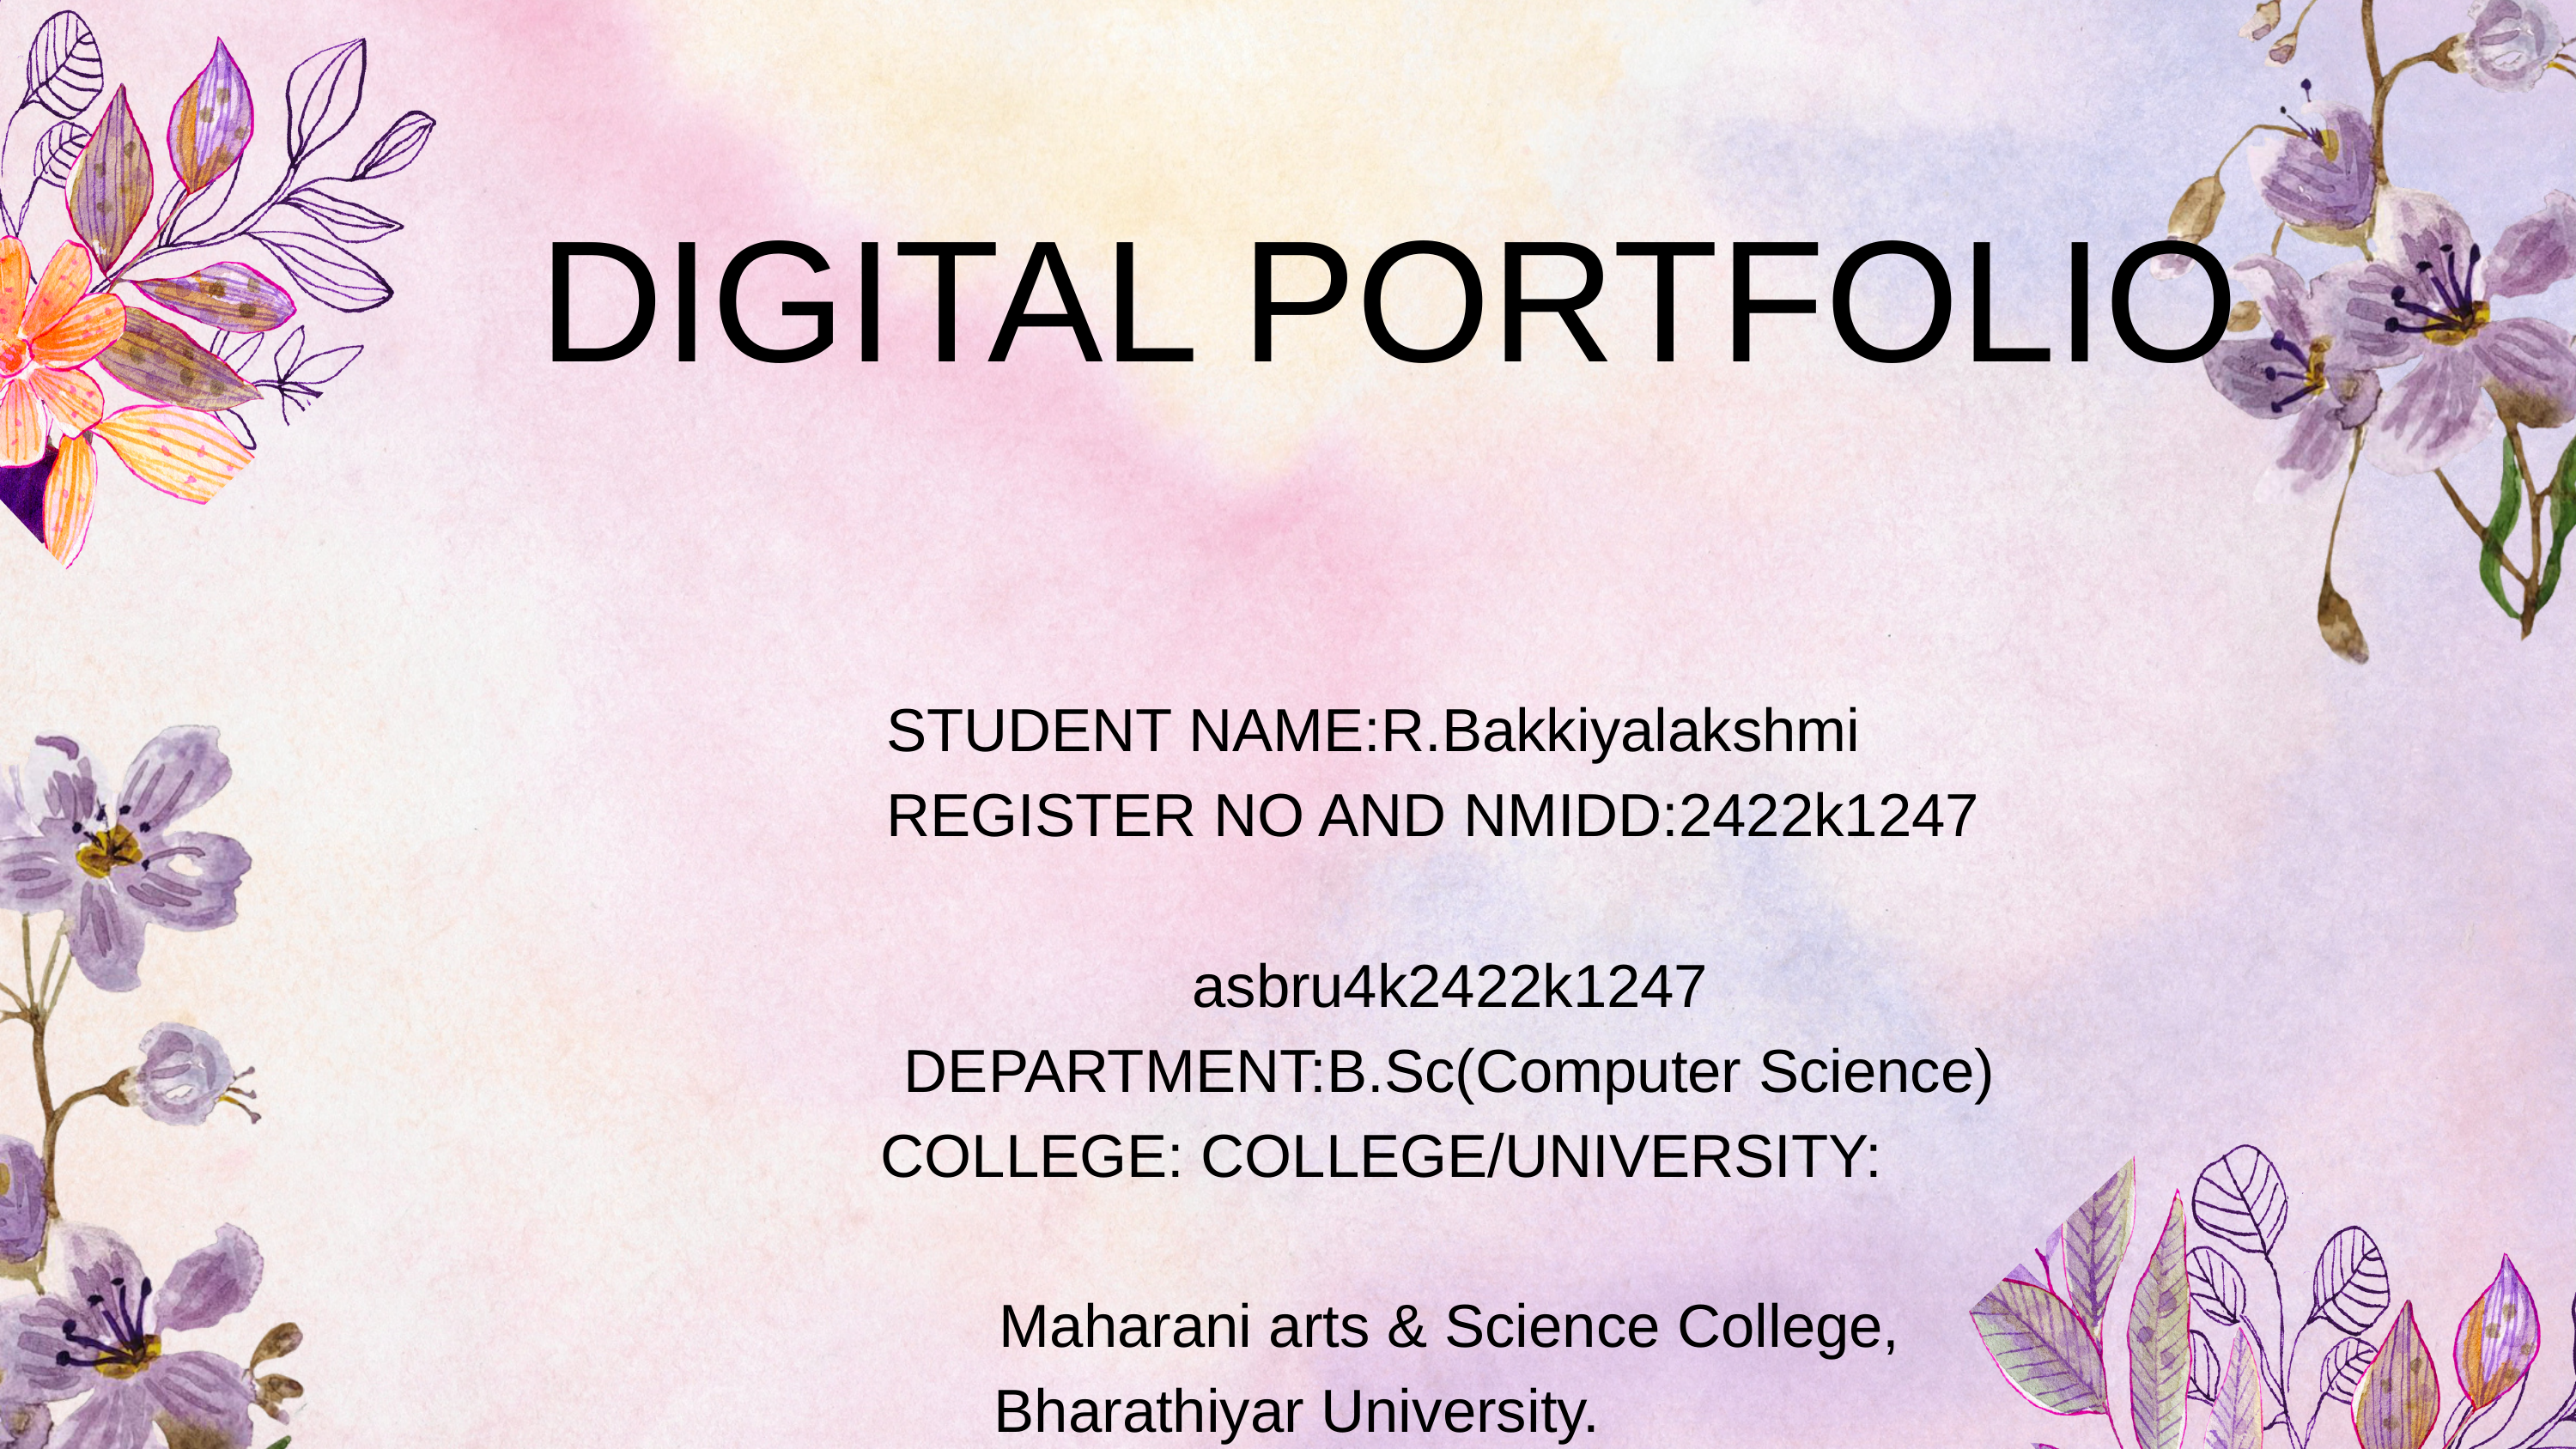

DIGITAL PORTFOLIO
STUDENT NAME:R.Bakkiyalakshmi
REGISTER NO AND NMIDD:2422k1247
asbru4k2422k1247
DEPARTMENT:B.Sc(Computer Science)
COLLEGE: COLLEGE/UNIVERSITY:
Maharani arts & Science College,
Bharathiyar University.